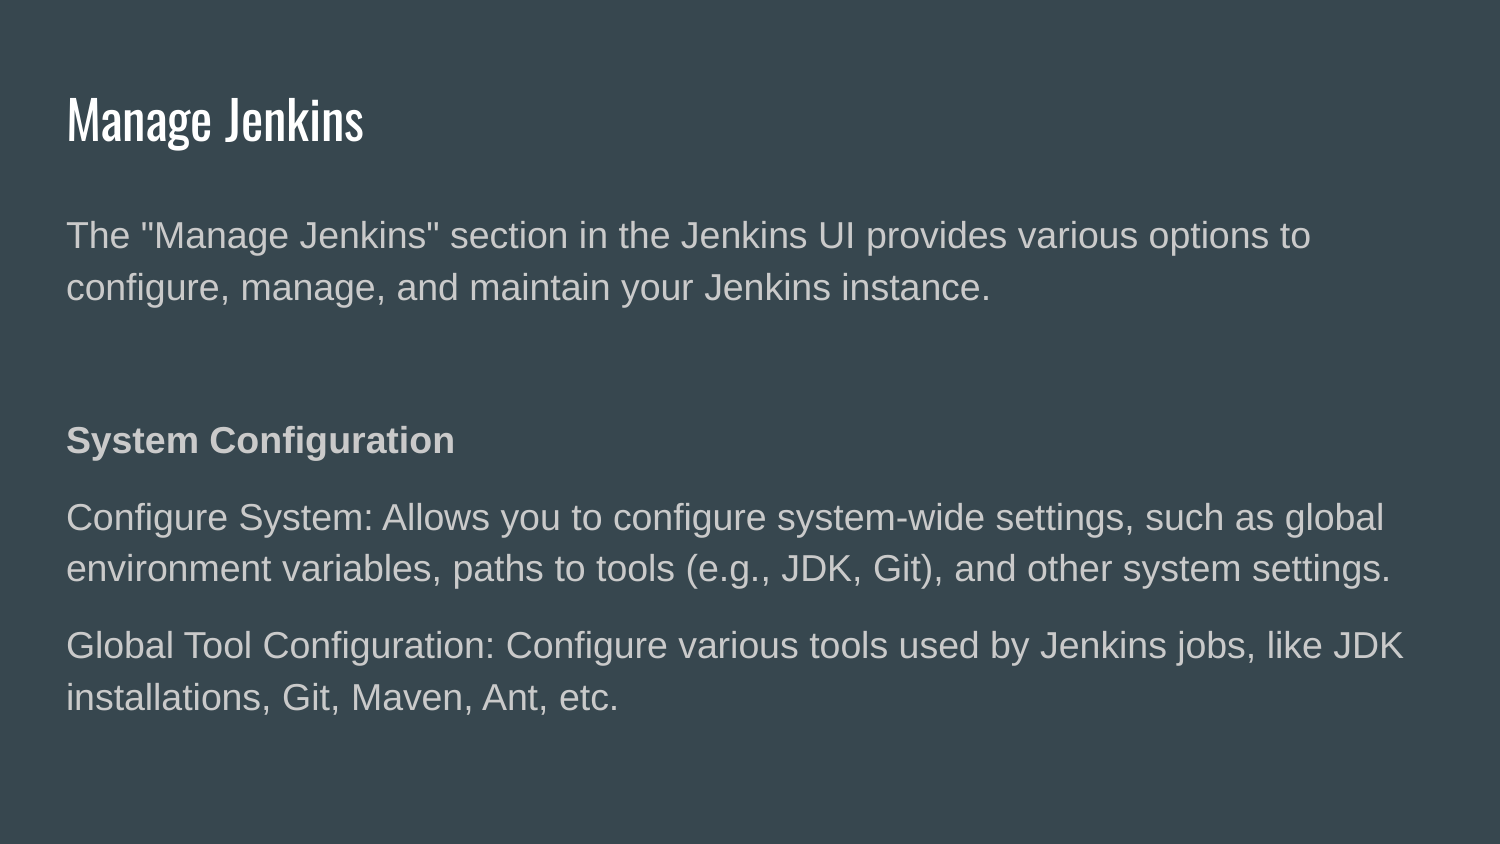

# Manage Jenkins
The "Manage Jenkins" section in the Jenkins UI provides various options to configure, manage, and maintain your Jenkins instance.

System Configuration
Configure System: Allows you to configure system-wide settings, such as global environment variables, paths to tools (e.g., JDK, Git), and other system settings.
Global Tool Configuration: Configure various tools used by Jenkins jobs, like JDK installations, Git, Maven, Ant, etc.